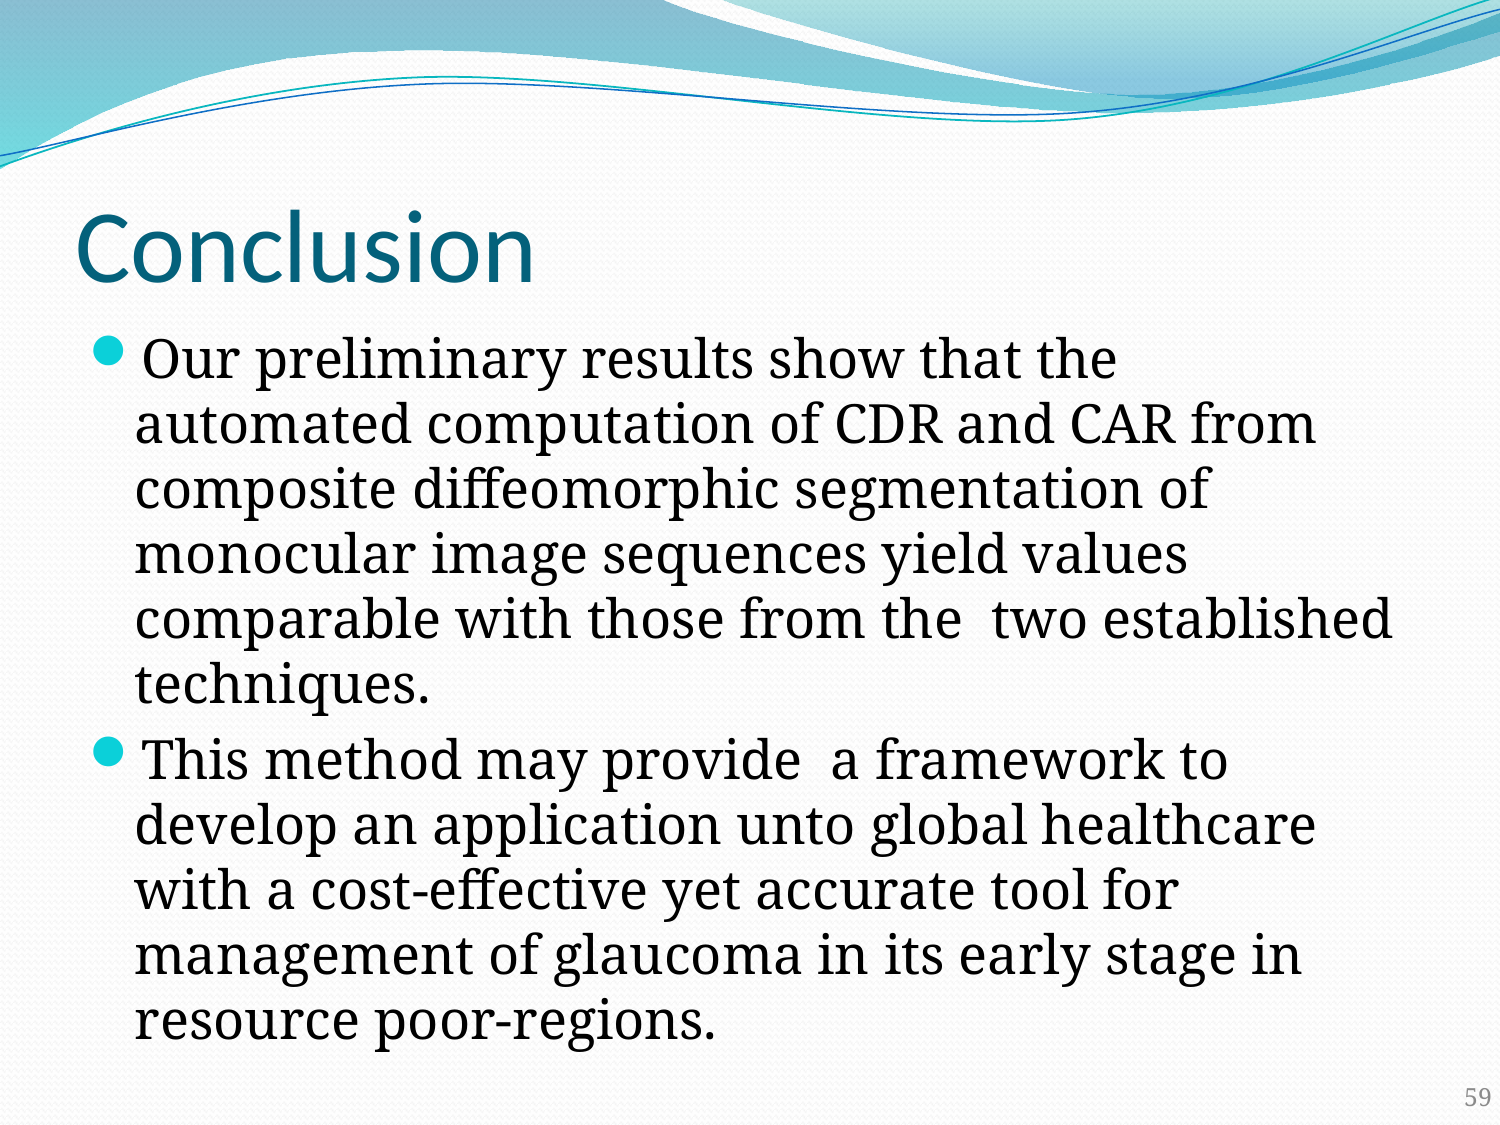

# Conclusion
Our preliminary results show that the automated computation of CDR and CAR from composite diffeomorphic segmentation of monocular image sequences yield values comparable with those from the  two established techniques.
This method may provide  a framework to develop an application unto global healthcare with a cost-effective yet accurate tool for management of glaucoma in its early stage in resource poor-regions.
59